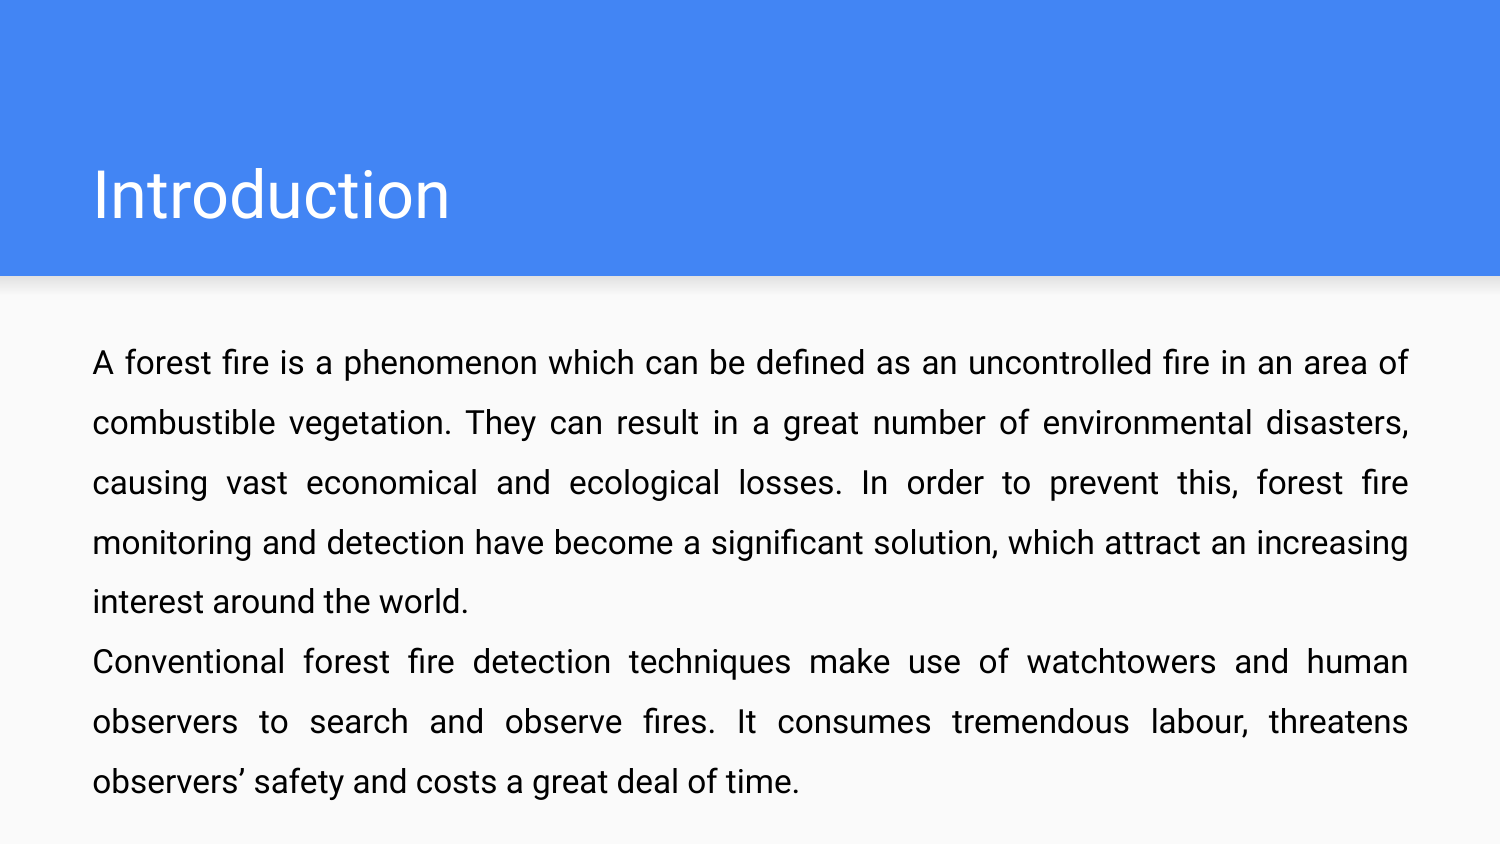

# Introduction
A forest fire is a phenomenon which can be defined as an uncontrolled fire in an area of combustible vegetation. They can result in a great number of environmental disasters, causing vast economical and ecological losses. In order to prevent this, forest fire monitoring and detection have become a significant solution, which attract an increasing interest around the world.
Conventional forest fire detection techniques make use of watchtowers and human observers to search and observe fires. It consumes tremendous labour, threatens observers’ safety and costs a great deal of time.